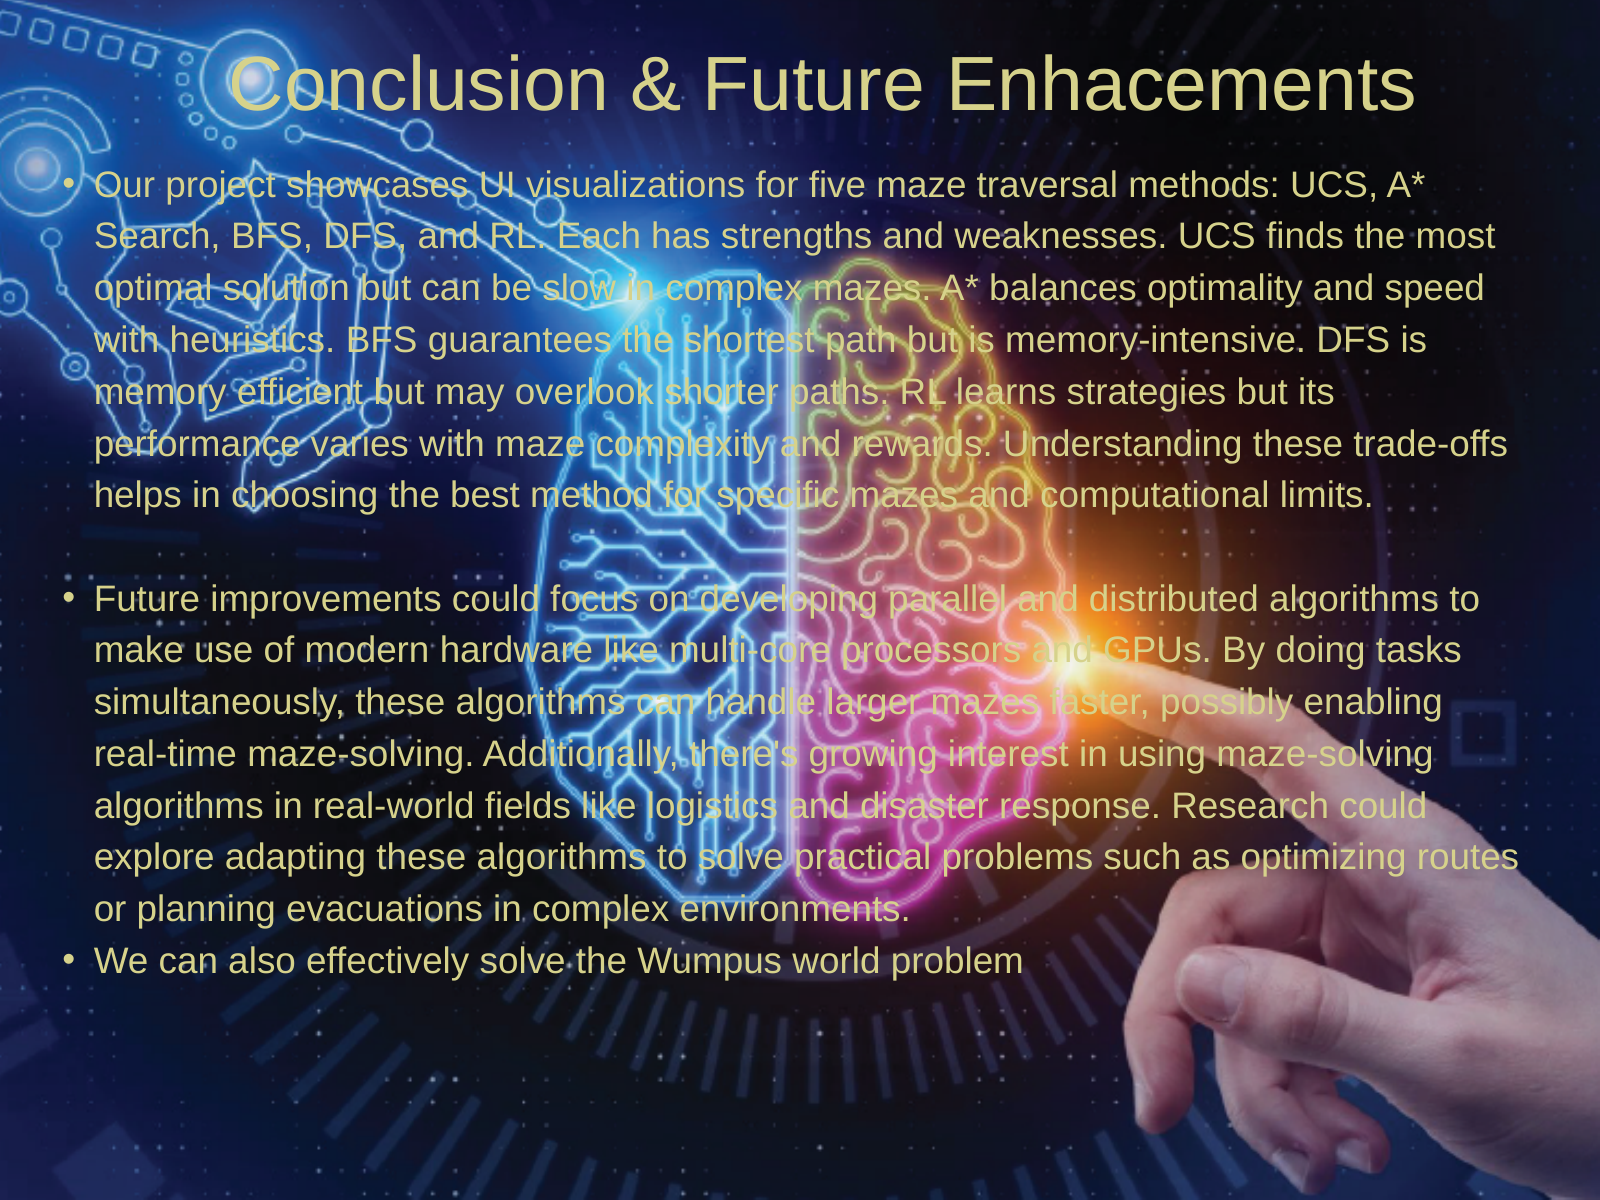

Conclusion & Future Enhacements
Our project showcases UI visualizations for five maze traversal methods: UCS, A* Search, BFS, DFS, and RL. Each has strengths and weaknesses. UCS finds the most optimal solution but can be slow in complex mazes. A* balances optimality and speed with heuristics. BFS guarantees the shortest path but is memory-intensive. DFS is memory efficient but may overlook shorter paths. RL learns strategies but its performance varies with maze complexity and rewards. Understanding these trade-offs helps in choosing the best method for specific mazes and computational limits.

Future improvements could focus on developing parallel and distributed algorithms to make use of modern hardware like multi-core processors and GPUs. By doing tasks simultaneously, these algorithms can handle larger mazes faster, possibly enabling real-time maze-solving. Additionally, there's growing interest in using maze-solving algorithms in real-world fields like logistics and disaster response. Research could explore adapting these algorithms to solve practical problems such as optimizing routes or planning evacuations in complex environments.
We can also effectively solve the Wumpus world problem